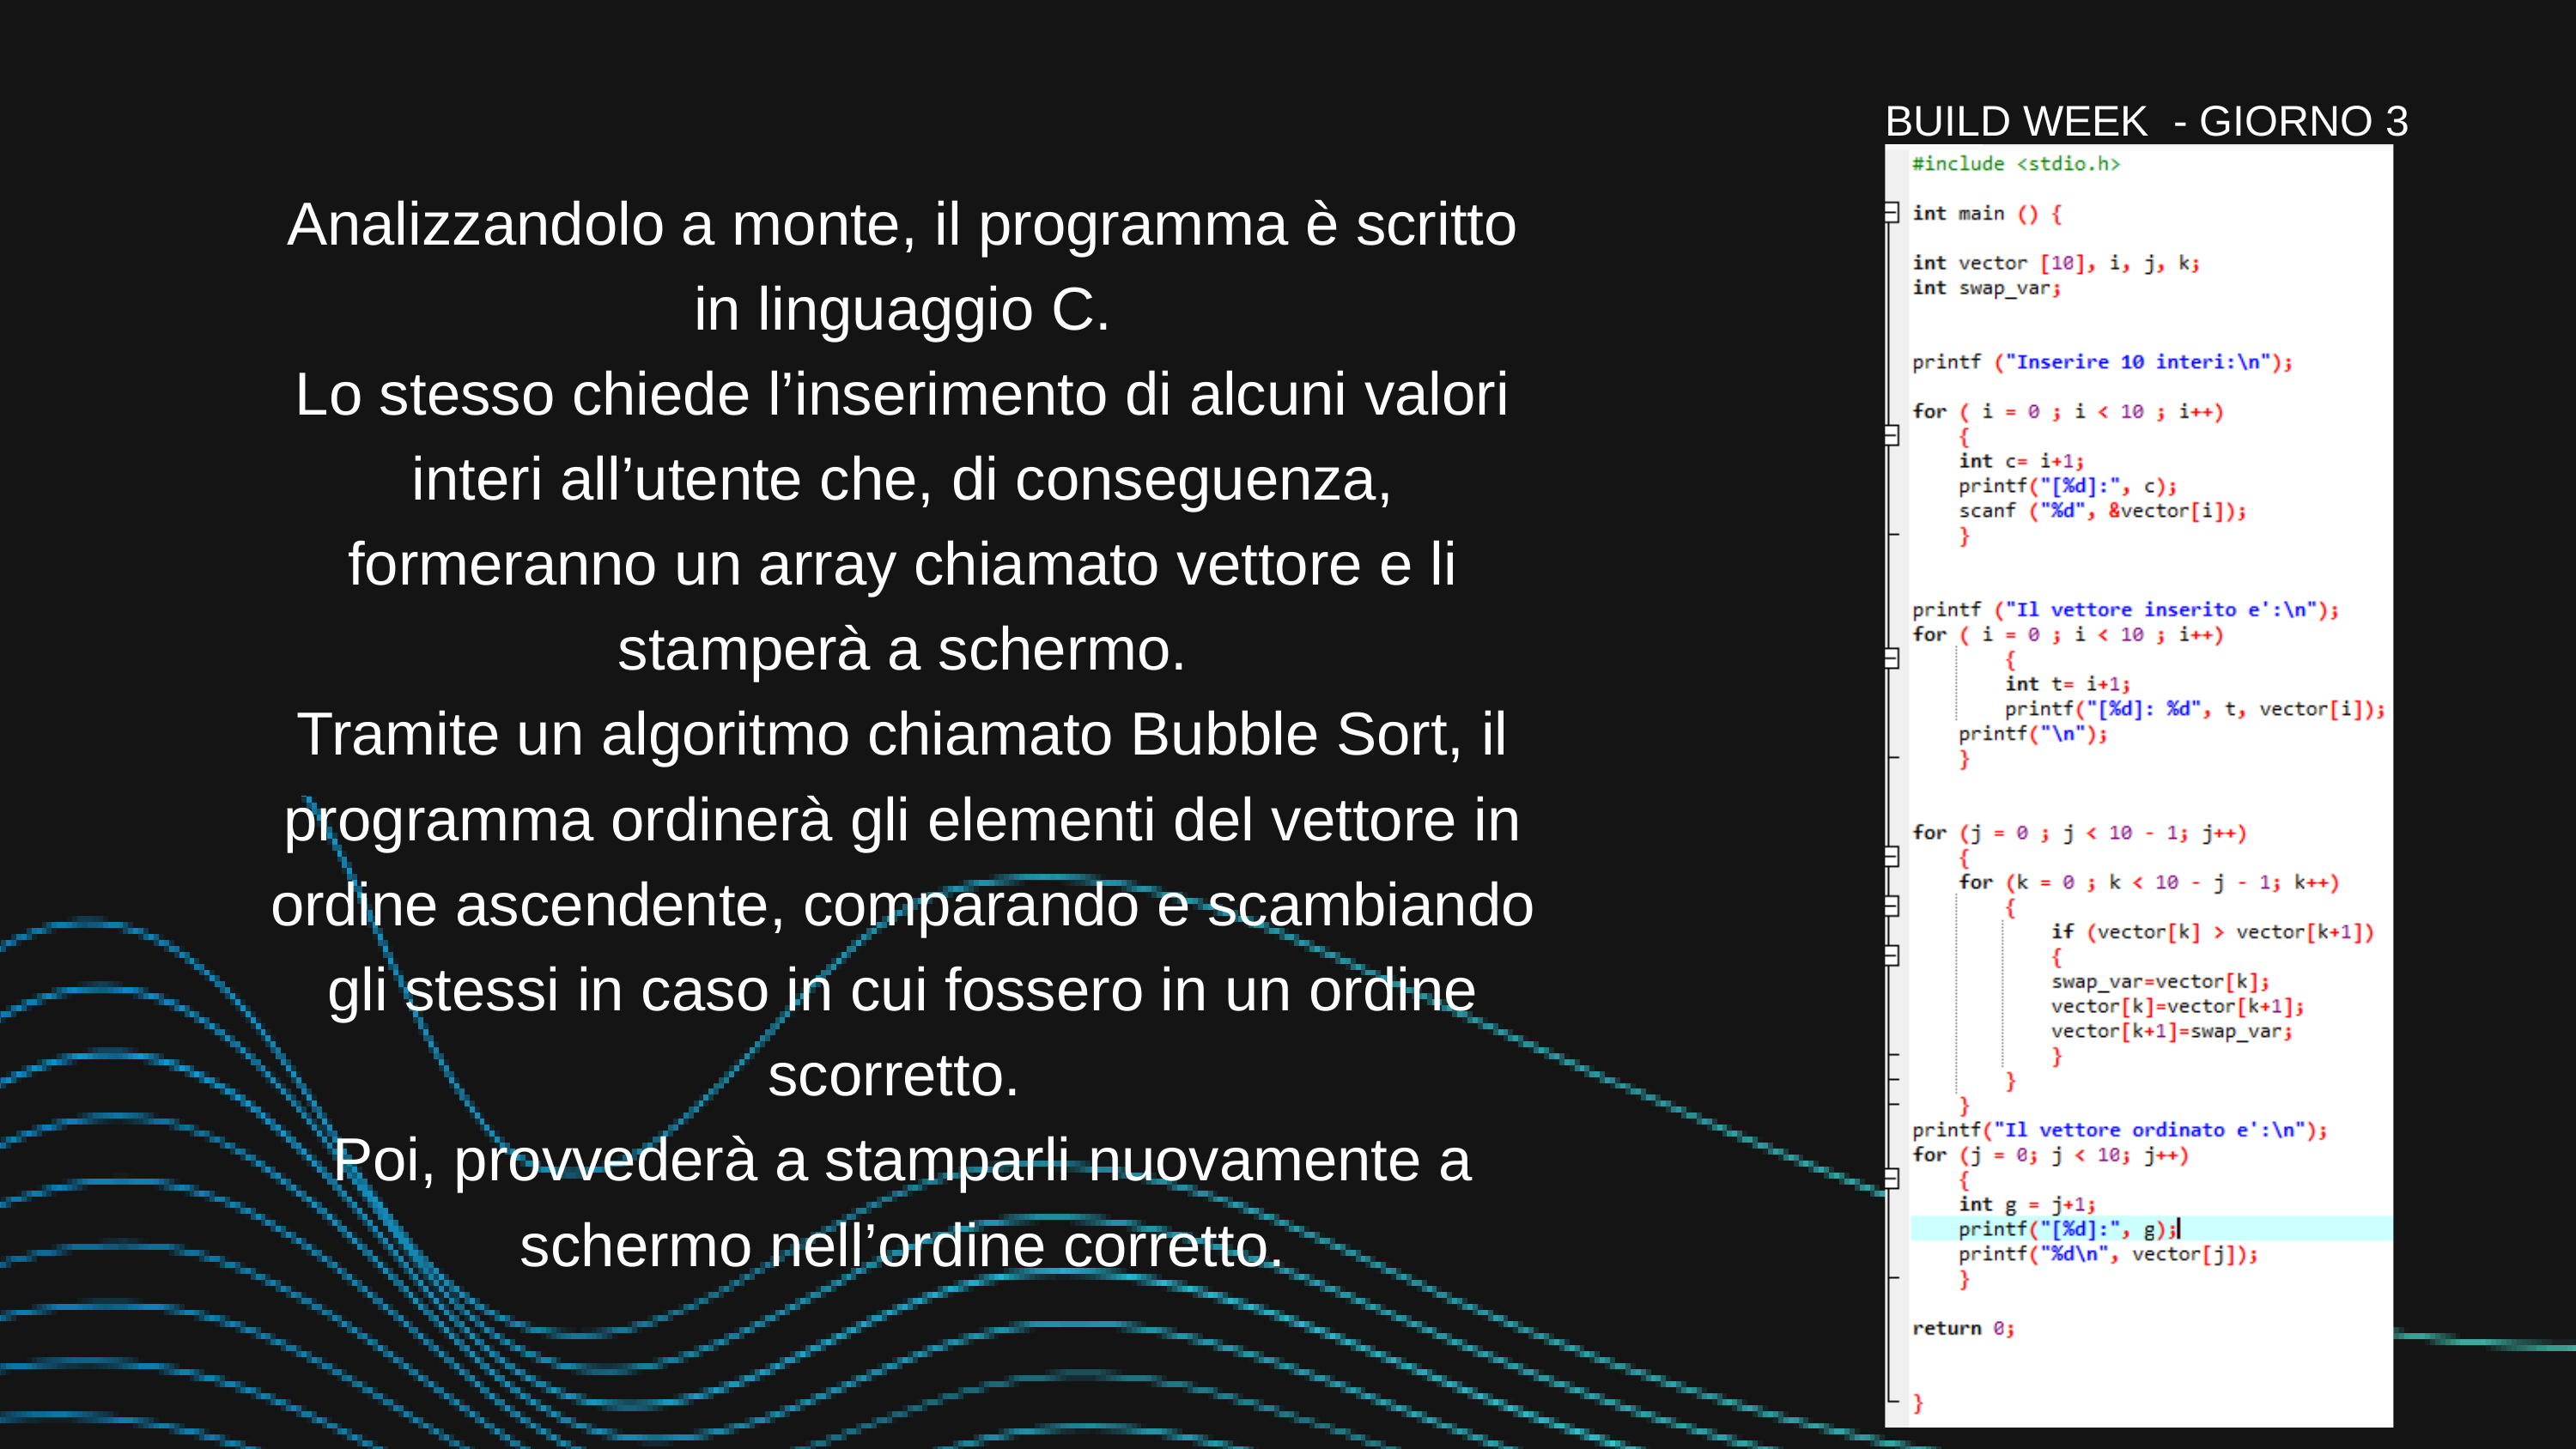

BUILD WEEK  - GIORNO 3

Analizzandolo a monte, il programma è scritto in linguaggio C.
Lo stesso chiede l’inserimento di alcuni valori interi all’utente che, di conseguenza, formeranno un array chiamato vettore e li stamperà a schermo.
Tramite un algoritmo chiamato Bubble Sort, il programma ordinerà gli elementi del vettore in ordine ascendente, comparando e scambiando gli stessi in caso in cui fossero in un ordine scorretto.
Poi, provvederà a stamparli nuovamente a schermo nell’ordine corretto.